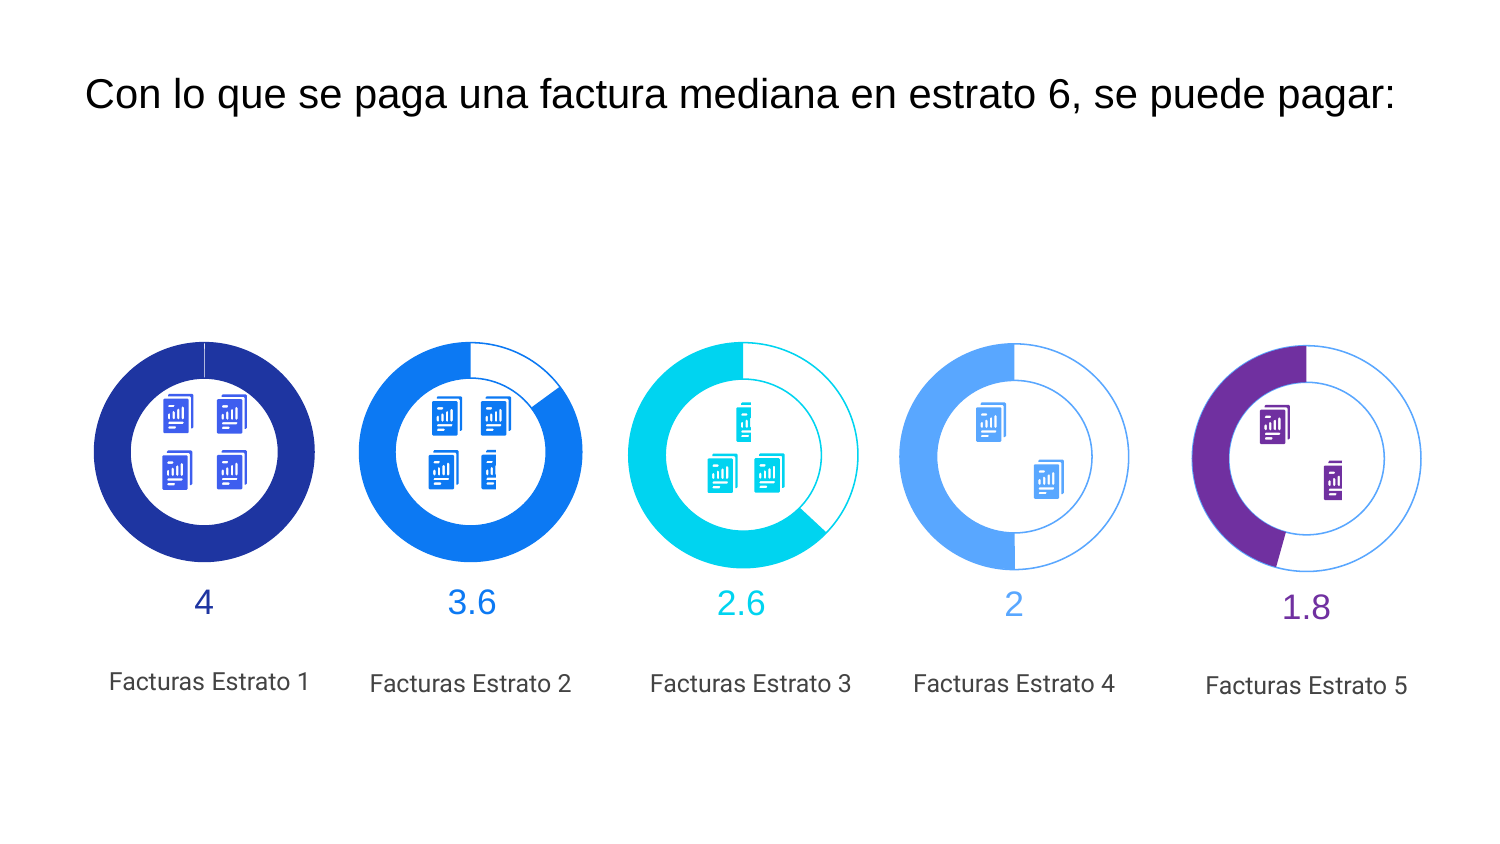

# Con lo que se paga una factura mediana en estrato 6, se puede pagar:

4
Facturas Estrato 1

2.6
Facturas Estrato 3

3.6
Facturas Estrato 2

2
Facturas Estrato 4

1.8
Facturas Estrato 5